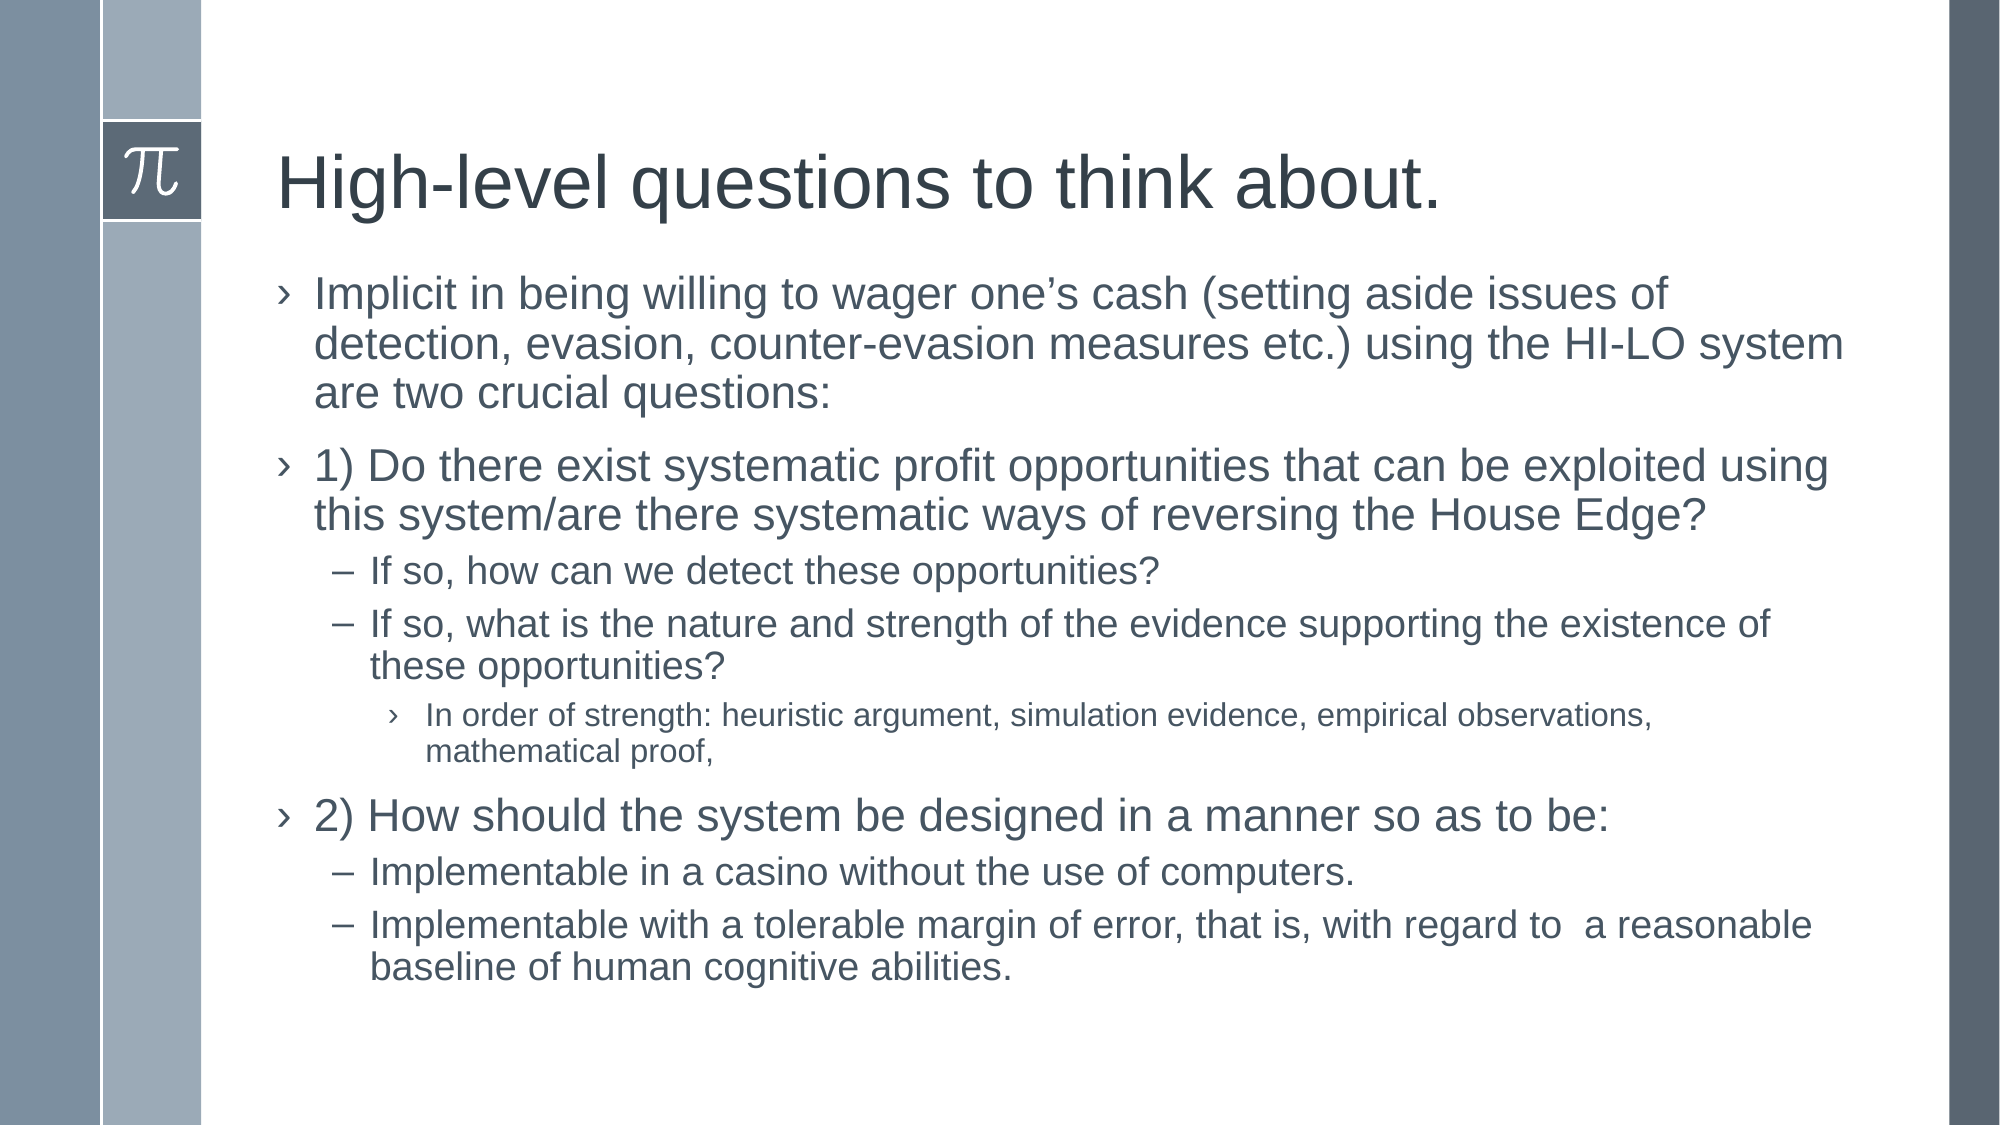

# High-level questions to think about.
Implicit in being willing to wager one’s cash (setting aside issues of detection, evasion, counter-evasion measures etc.) using the HI-LO system are two crucial questions:
1) Do there exist systematic profit opportunities that can be exploited using this system/are there systematic ways of reversing the House Edge?
If so, how can we detect these opportunities?
If so, what is the nature and strength of the evidence supporting the existence of these opportunities?
In order of strength: heuristic argument, simulation evidence, empirical observations, mathematical proof,
2) How should the system be designed in a manner so as to be:
Implementable in a casino without the use of computers.
Implementable with a tolerable margin of error, that is, with regard to  a reasonable baseline of human cognitive abilities.